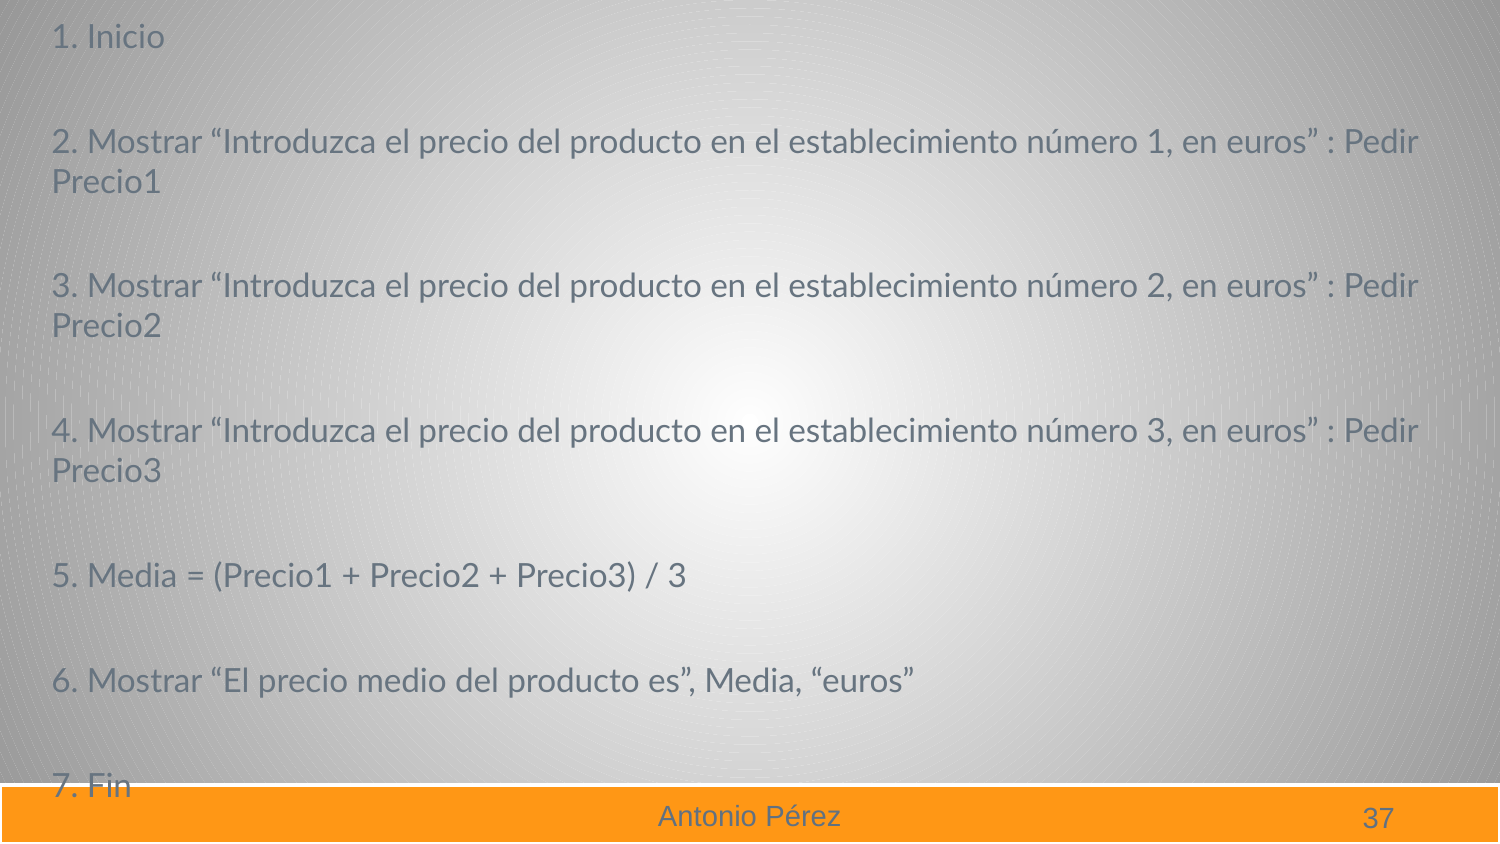

1. Inicio

2. Mostrar “Introduzca el precio del producto en el establecimiento número 1, en euros” : Pedir Precio1

3. Mostrar “Introduzca el precio del producto en el establecimiento número 2, en euros” : Pedir Precio2

4. Mostrar “Introduzca el precio del producto en el establecimiento número 3, en euros” : Pedir Precio3

5. Media = (Precio1 + Precio2 + Precio3) / 3

6. Mostrar “El precio medio del producto es”, Media, “euros”

7. Fin
37